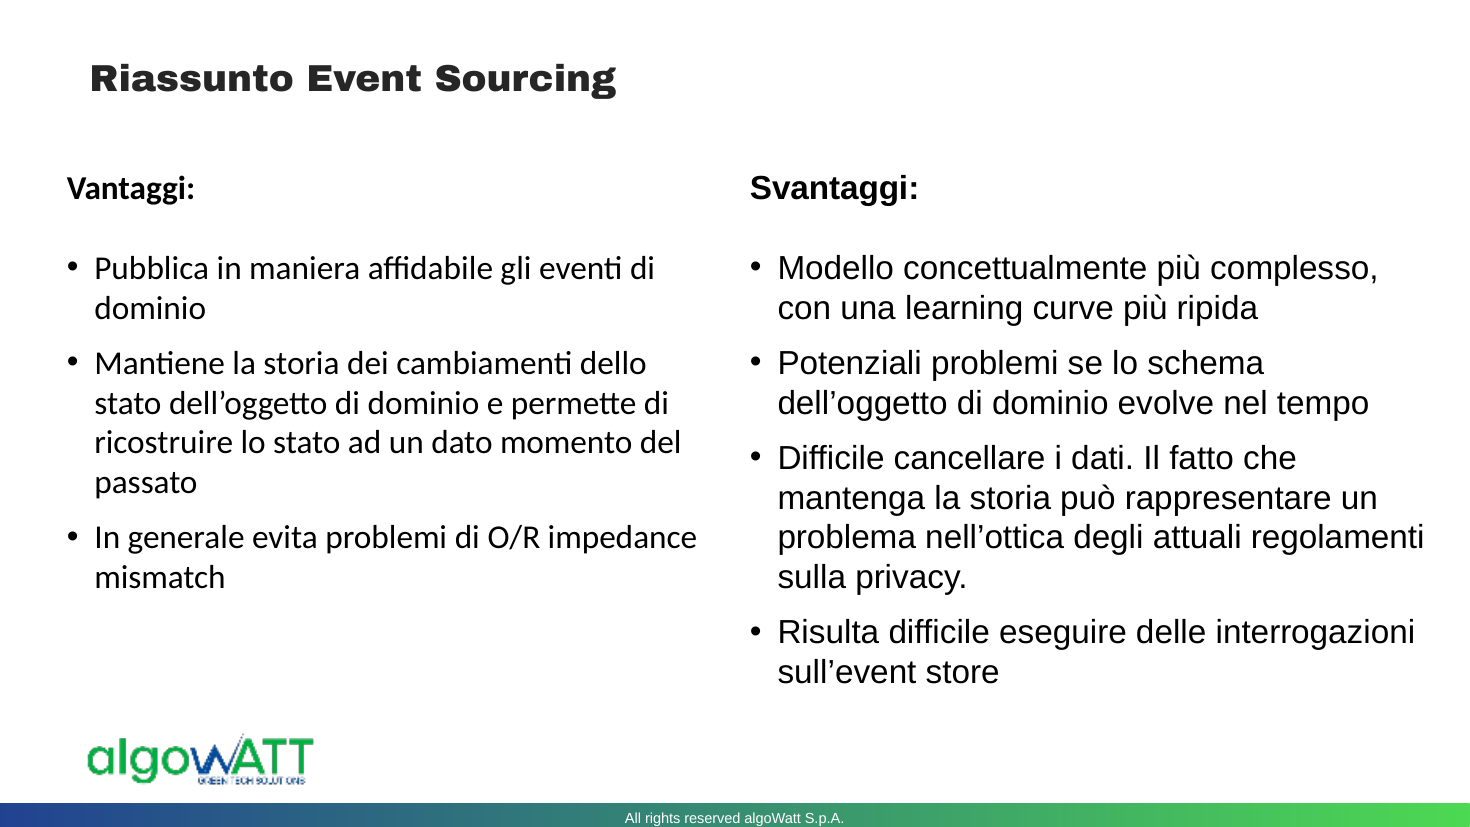

# Riassunto Event Sourcing
Vantaggi:
Pubblica in maniera affidabile gli eventi di dominio
Mantiene la storia dei cambiamenti dello stato dell’oggetto di dominio e permette di ricostruire lo stato ad un dato momento del passato
In generale evita problemi di O/R impedance mismatch

Svantaggi:
Modello concettualmente più complesso, con una learning curve più ripida
Potenziali problemi se lo schema dell’oggetto di dominio evolve nel tempo
Difficile cancellare i dati. Il fatto che mantenga la storia può rappresentare un problema nell’ottica degli attuali regolamenti sulla privacy.
Risulta difficile eseguire delle interrogazioni sull’event store

All rights reserved algoWatt S.p.A.